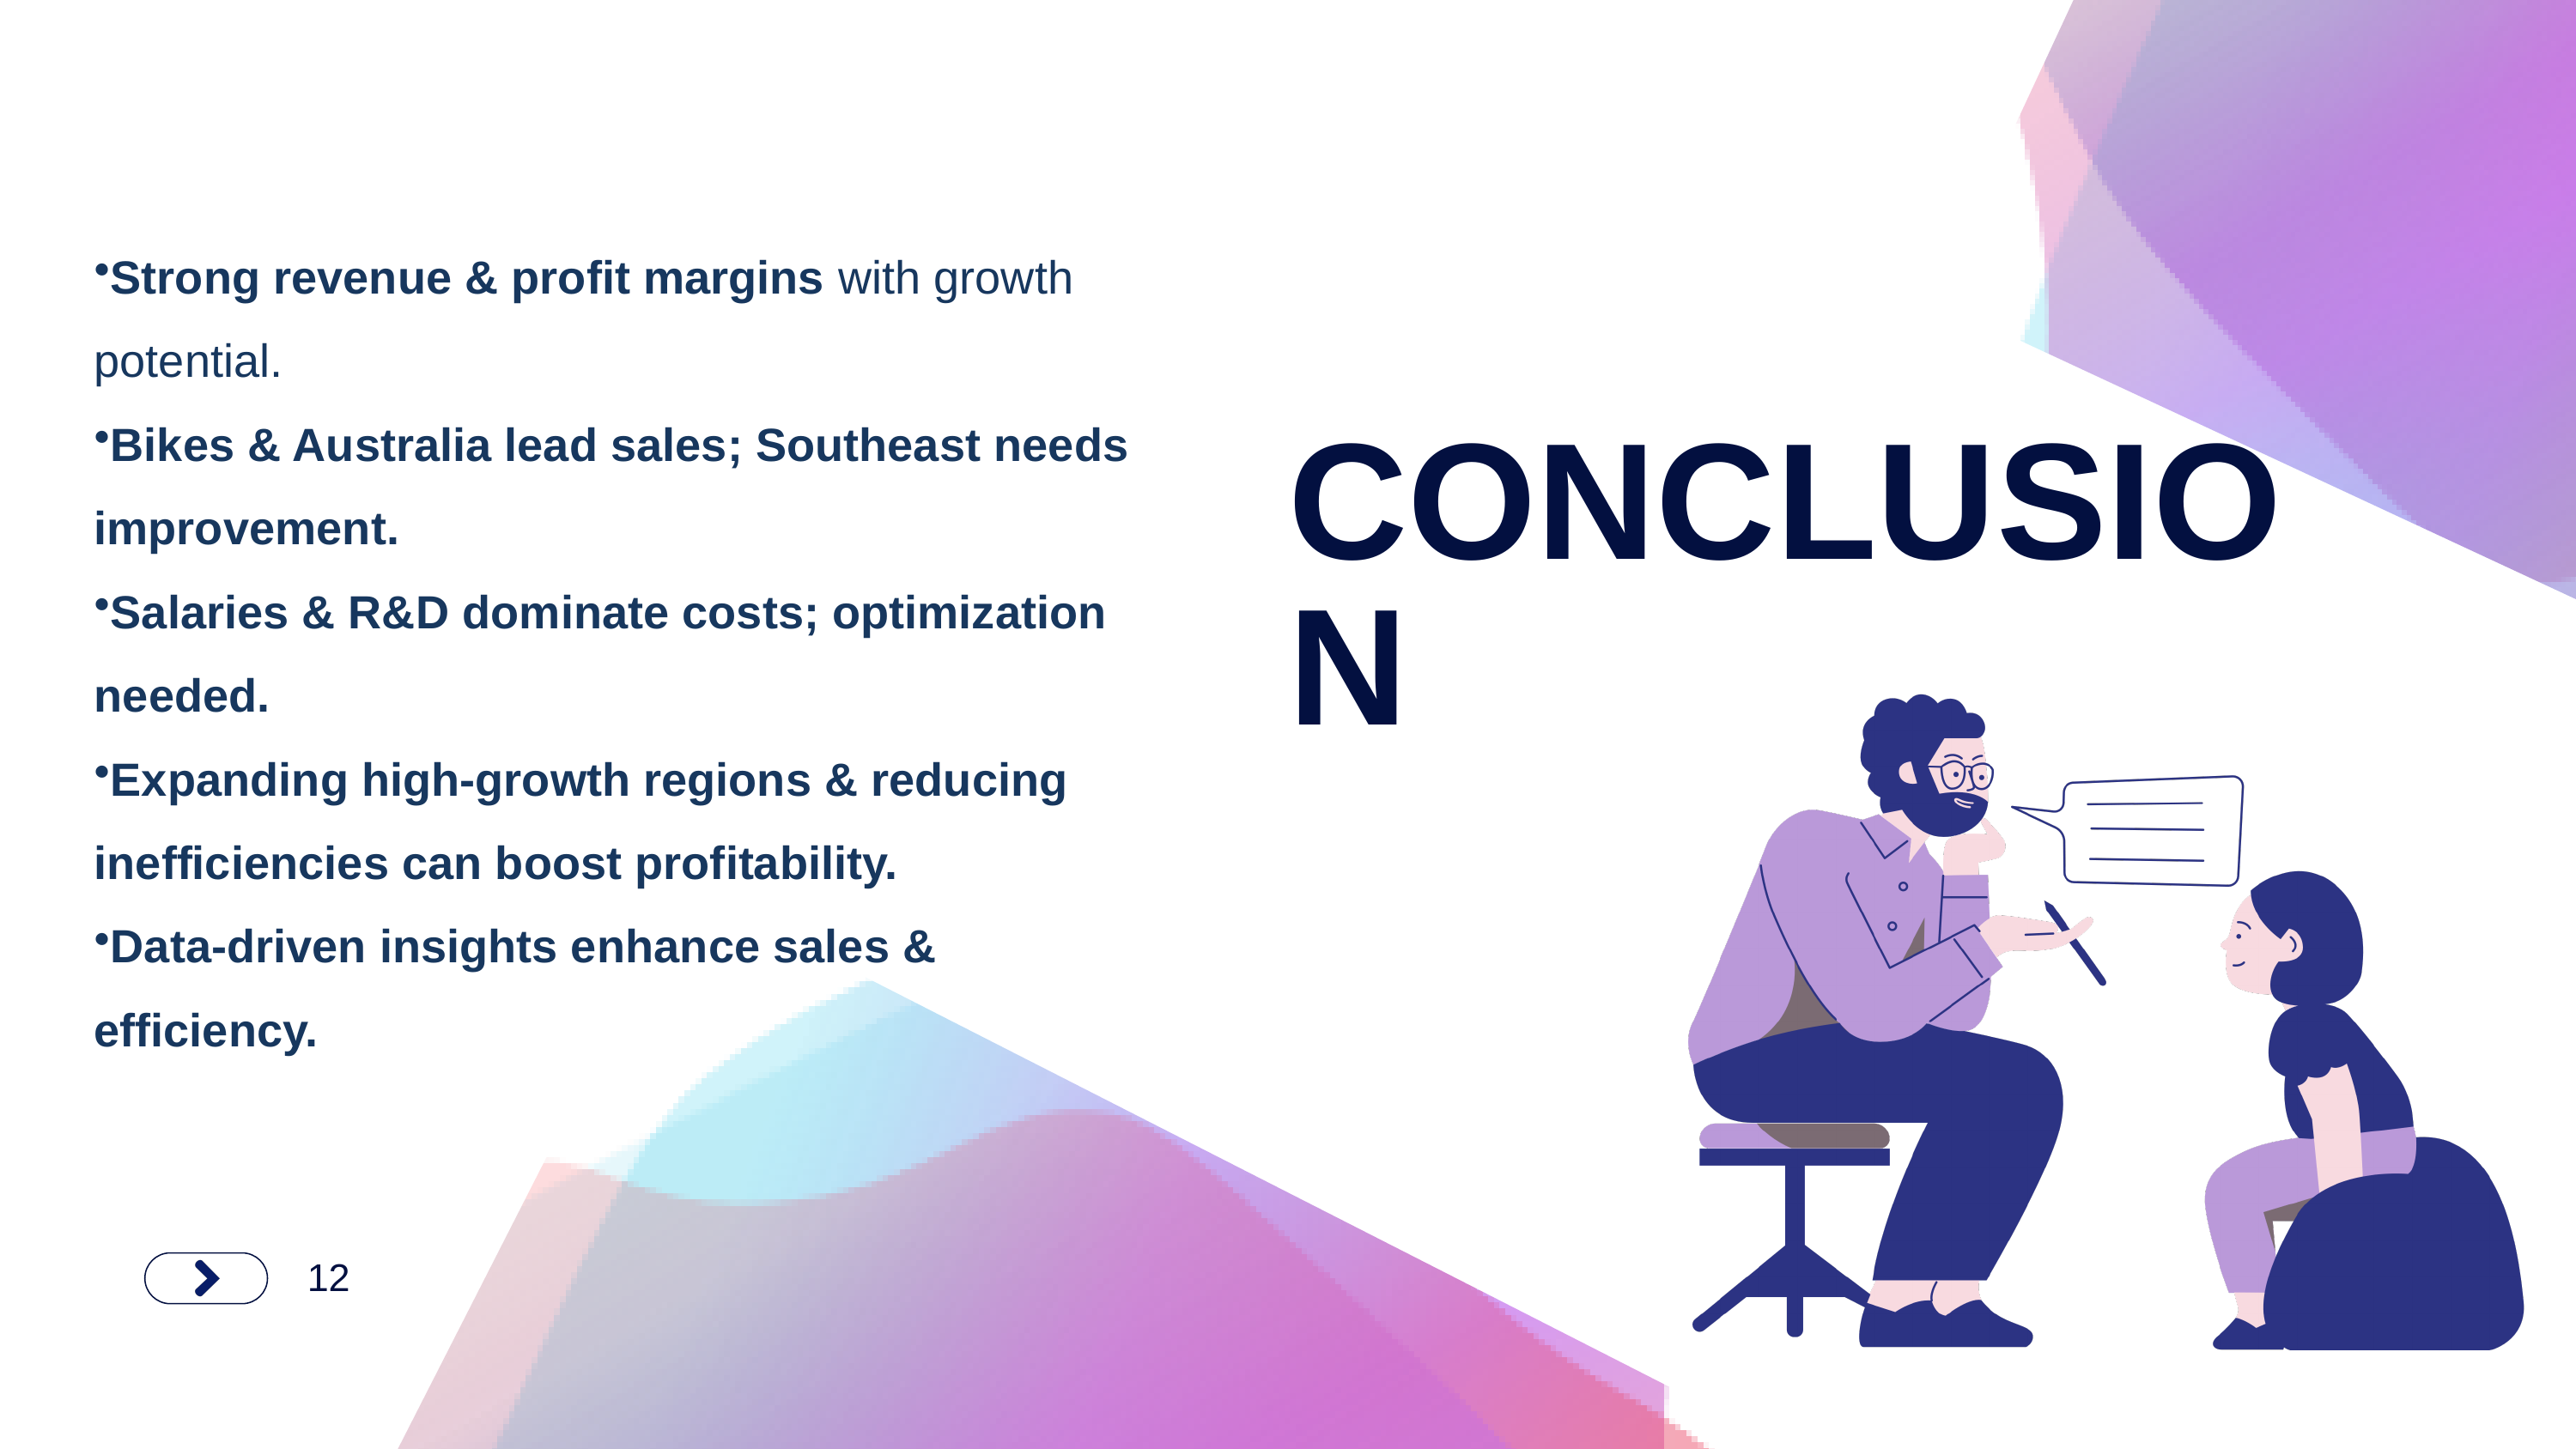

Strong revenue & profit margins with growth potential.
Bikes & Australia lead sales; Southeast needs improvement.
Salaries & R&D dominate costs; optimization needed.
Expanding high-growth regions & reducing inefficiencies can boost profitability.
Data-driven insights enhance sales & efficiency.

CONCLUSION

12